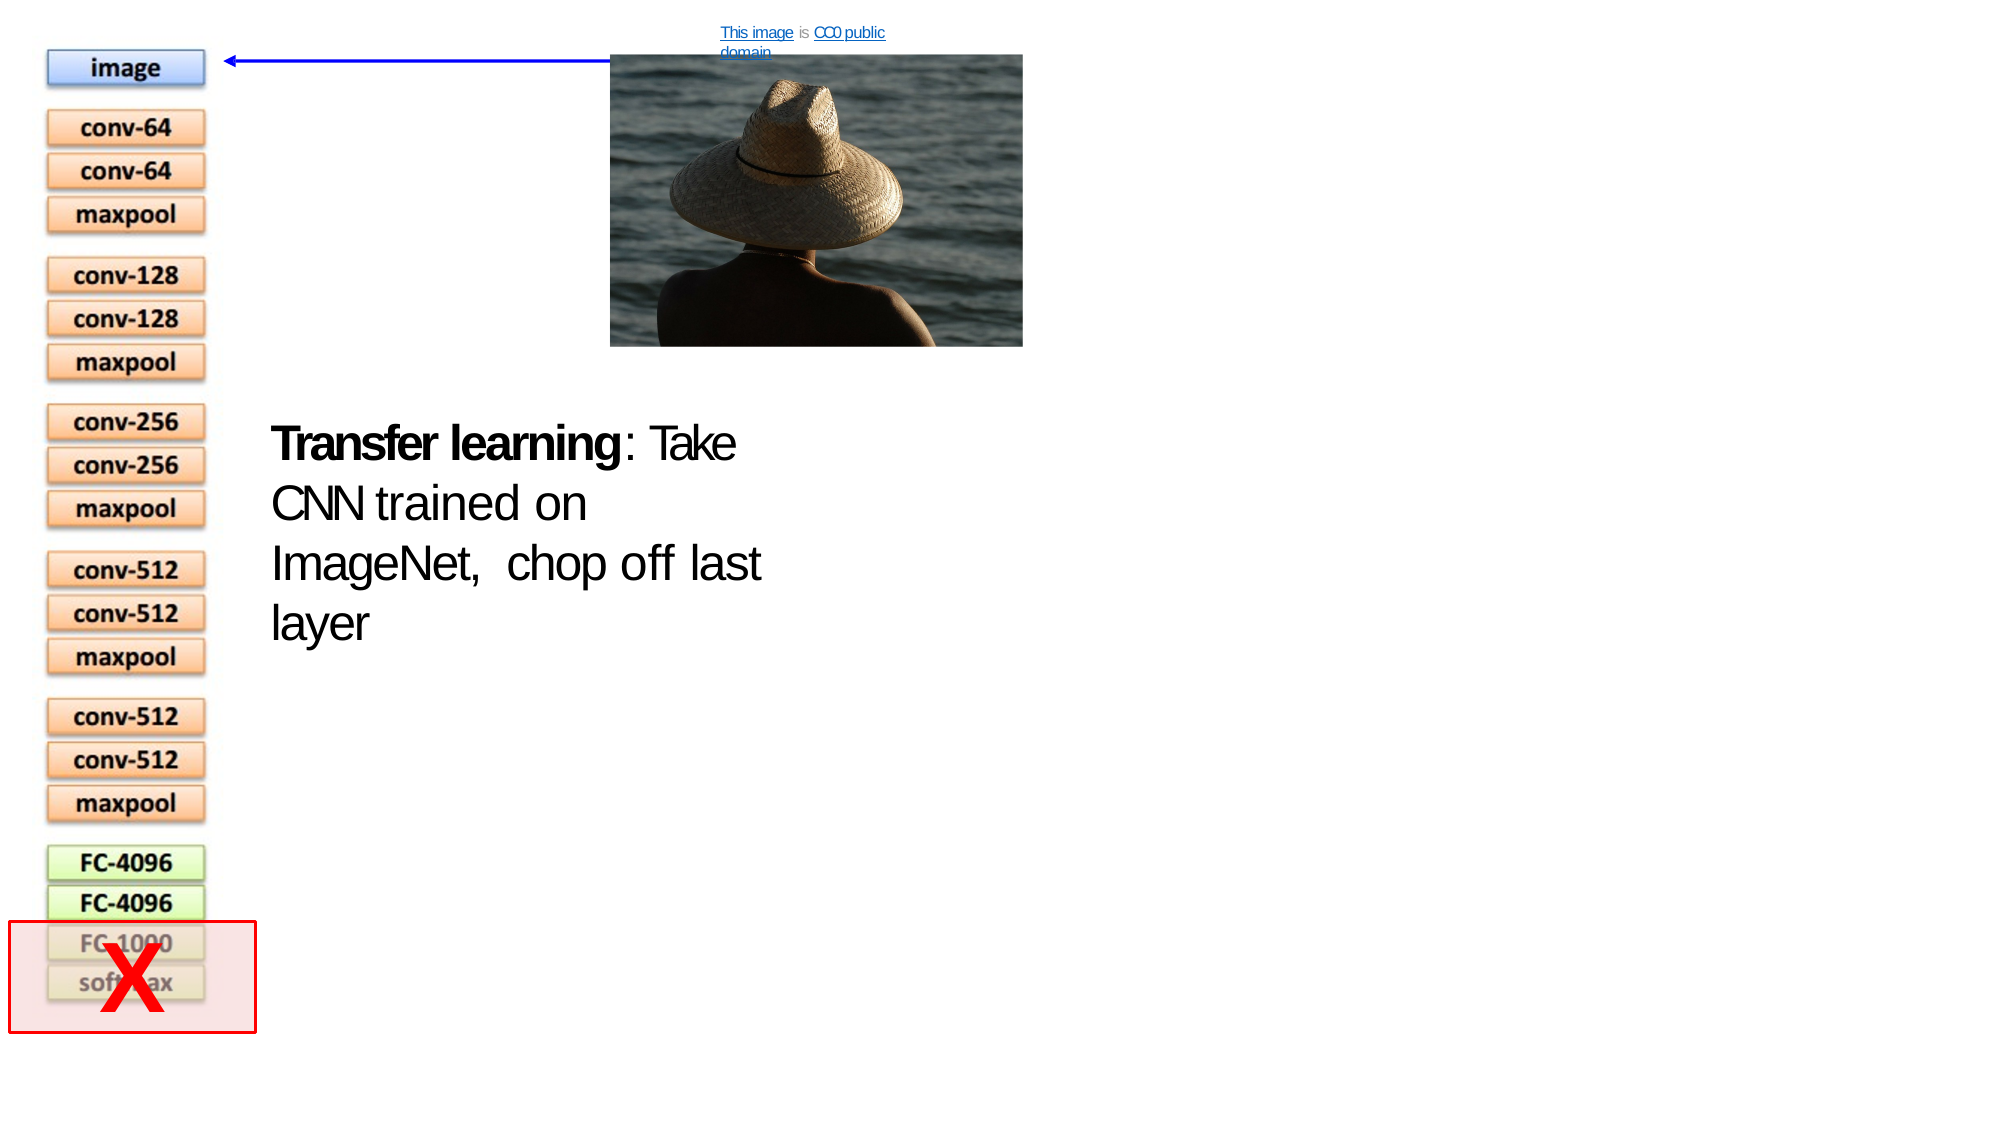

This image is CC0 public domain

Transfer learning: Take  CNN trained on ImageNet,  chop off last layer
X